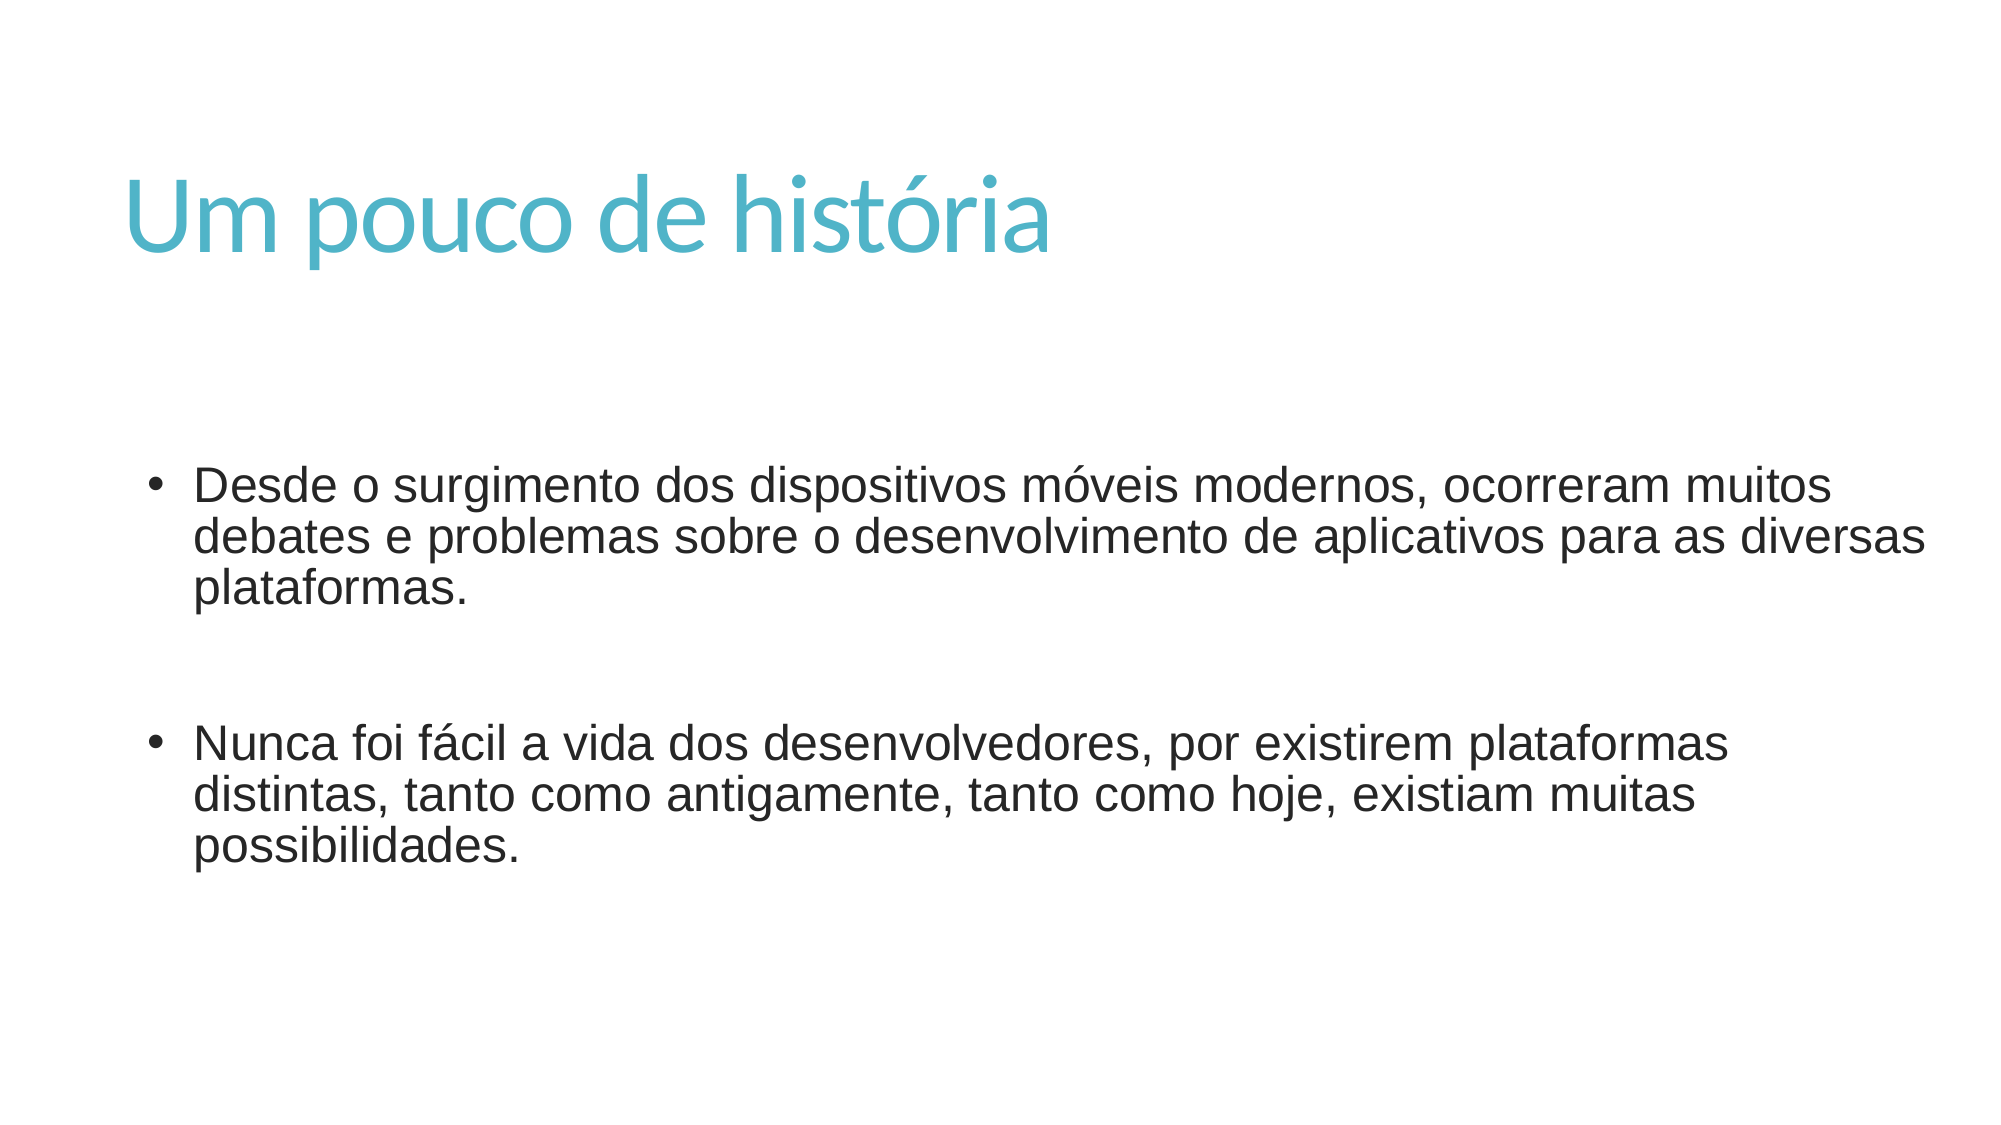

Um pouco de história

Desde o surgimento dos dispositivos móveis modernos, ocorreram muitos debates e problemas sobre o desenvolvimento de aplicativos para as diversas plataformas.

Nunca foi fácil a vida dos desenvolvedores, por existirem plataformas distintas, tanto como antigamente, tanto como hoje, existiam muitas possibilidades.